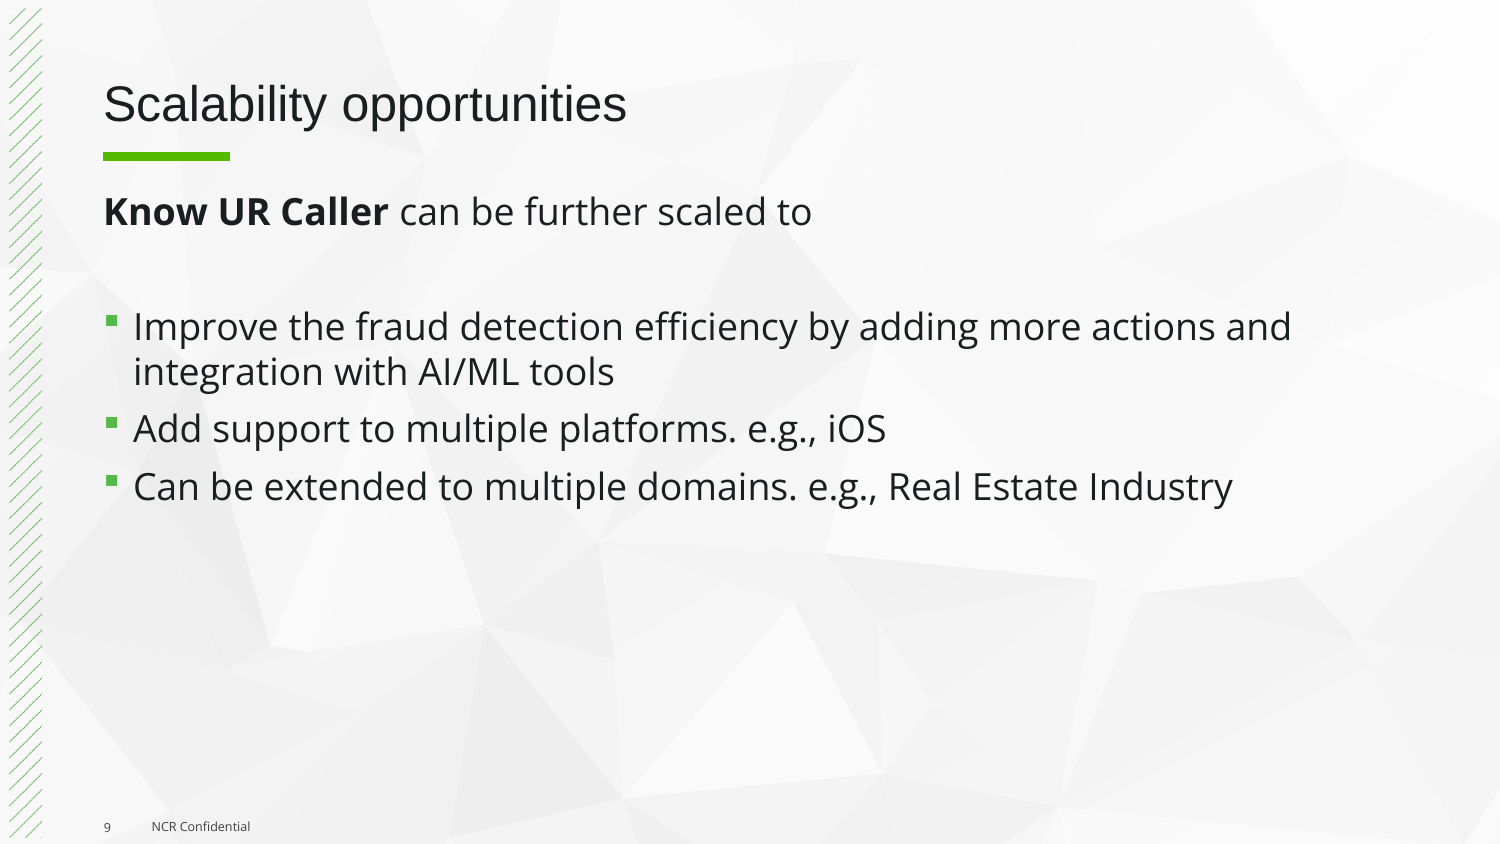

# Scalability opportunities
Know UR Caller can be further scaled to

Improve the fraud detection efficiency by adding more actions and integration with AI/ML tools
Add support to multiple platforms. e.g., iOS
Can be extended to multiple domains. e.g., Real Estate Industry

9
NCR Confidential